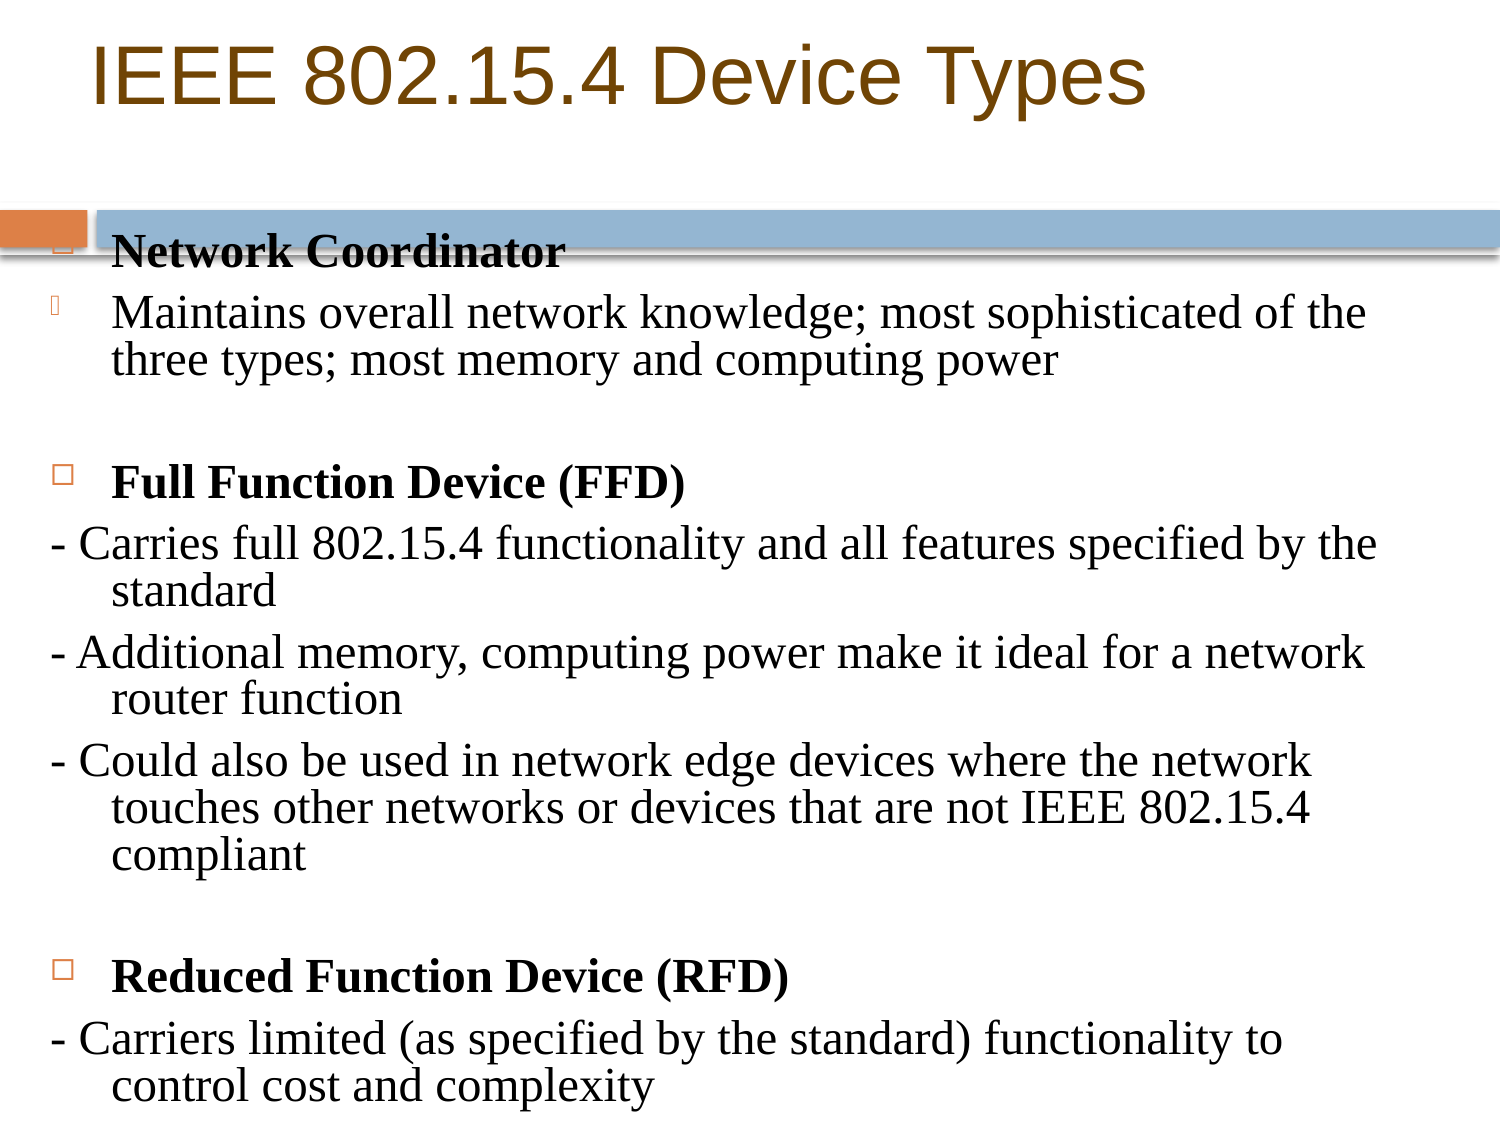

# IEEE 802.15.4 Device Types
Network Coordinator
Maintains overall network knowledge; most sophisticated of the three types; most memory and computing power

Full Function Device (FFD)
- Carries full 802.15.4 functionality and all features specified by the standard
- Additional memory, computing power make it ideal for a network router function
- Could also be used in network edge devices where the network touches other networks or devices that are not IEEE 802.15.4 compliant

Reduced Function Device (RFD)
- Carriers limited (as specified by the standard) functionality to control cost and complexity
- General usage will be in network edge devices